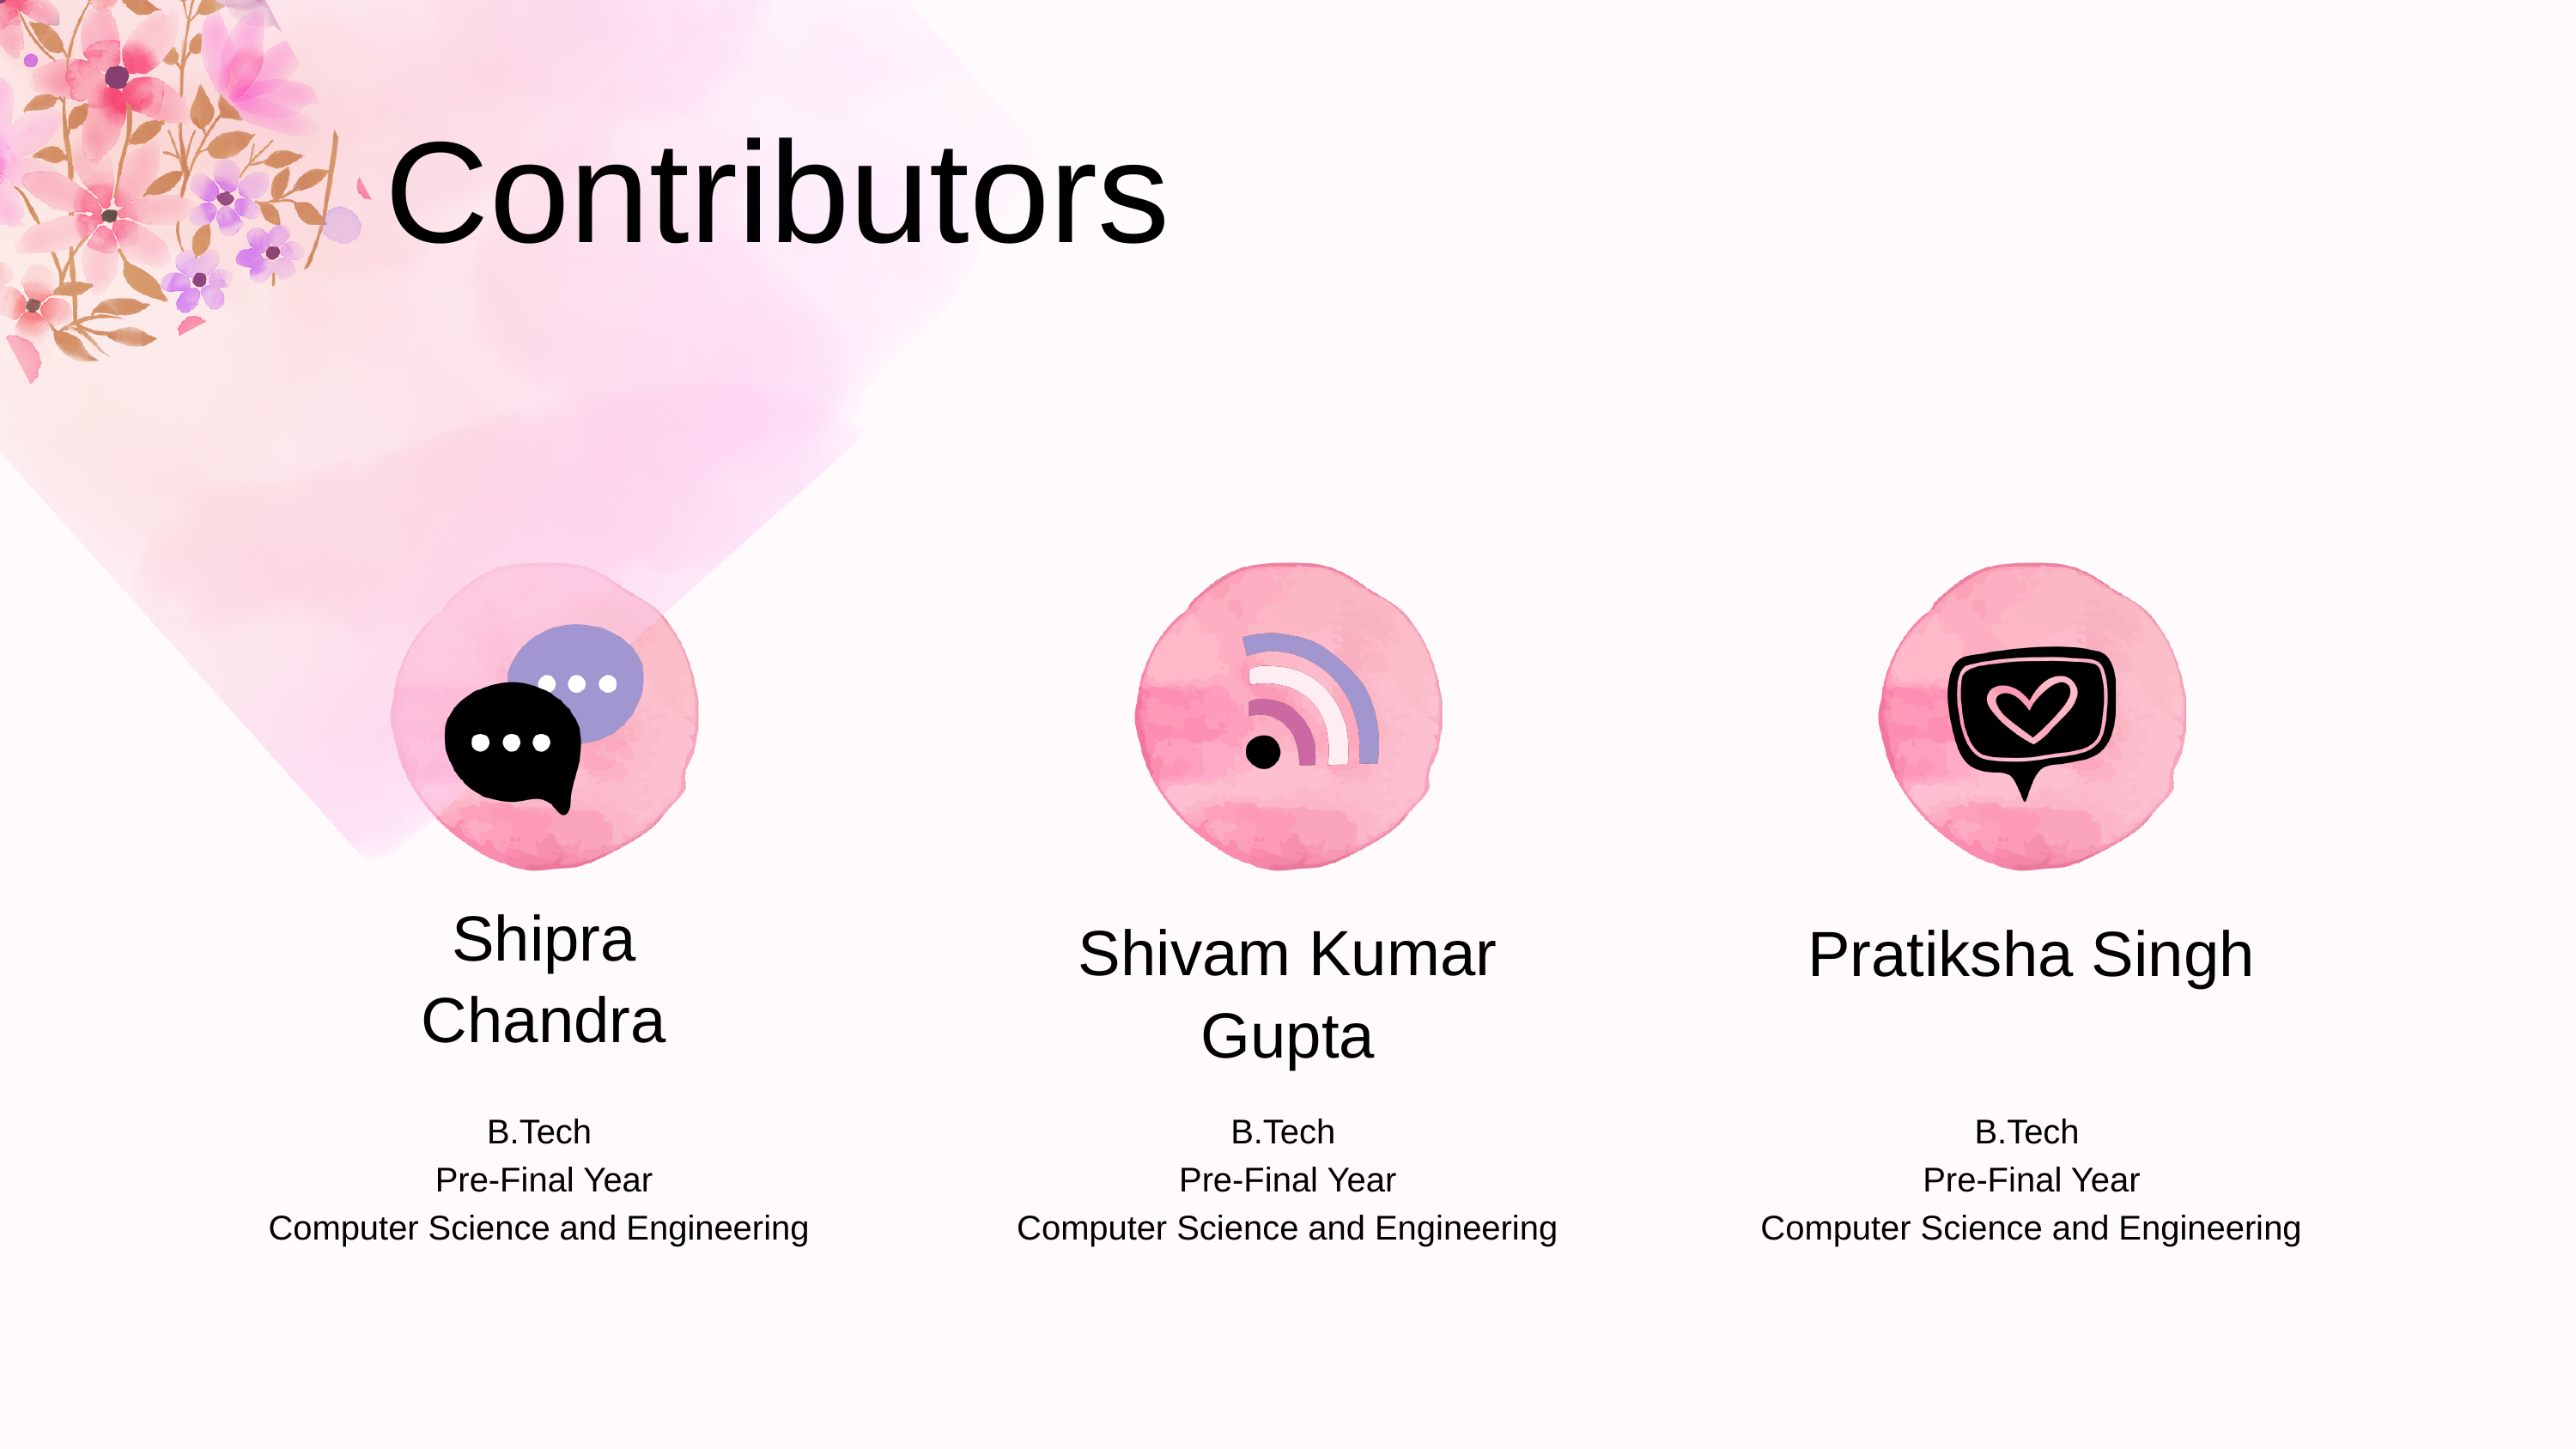

Contributors

Shipra Chandra
Shivam Kumar Gupta
Pratiksha Singh
B.Tech
Pre-Final Year
Computer Science and Engineering
B.Tech
Pre-Final Year
Computer Science and Engineering

B.Tech
Pre-Final Year
Computer Science and Engineering